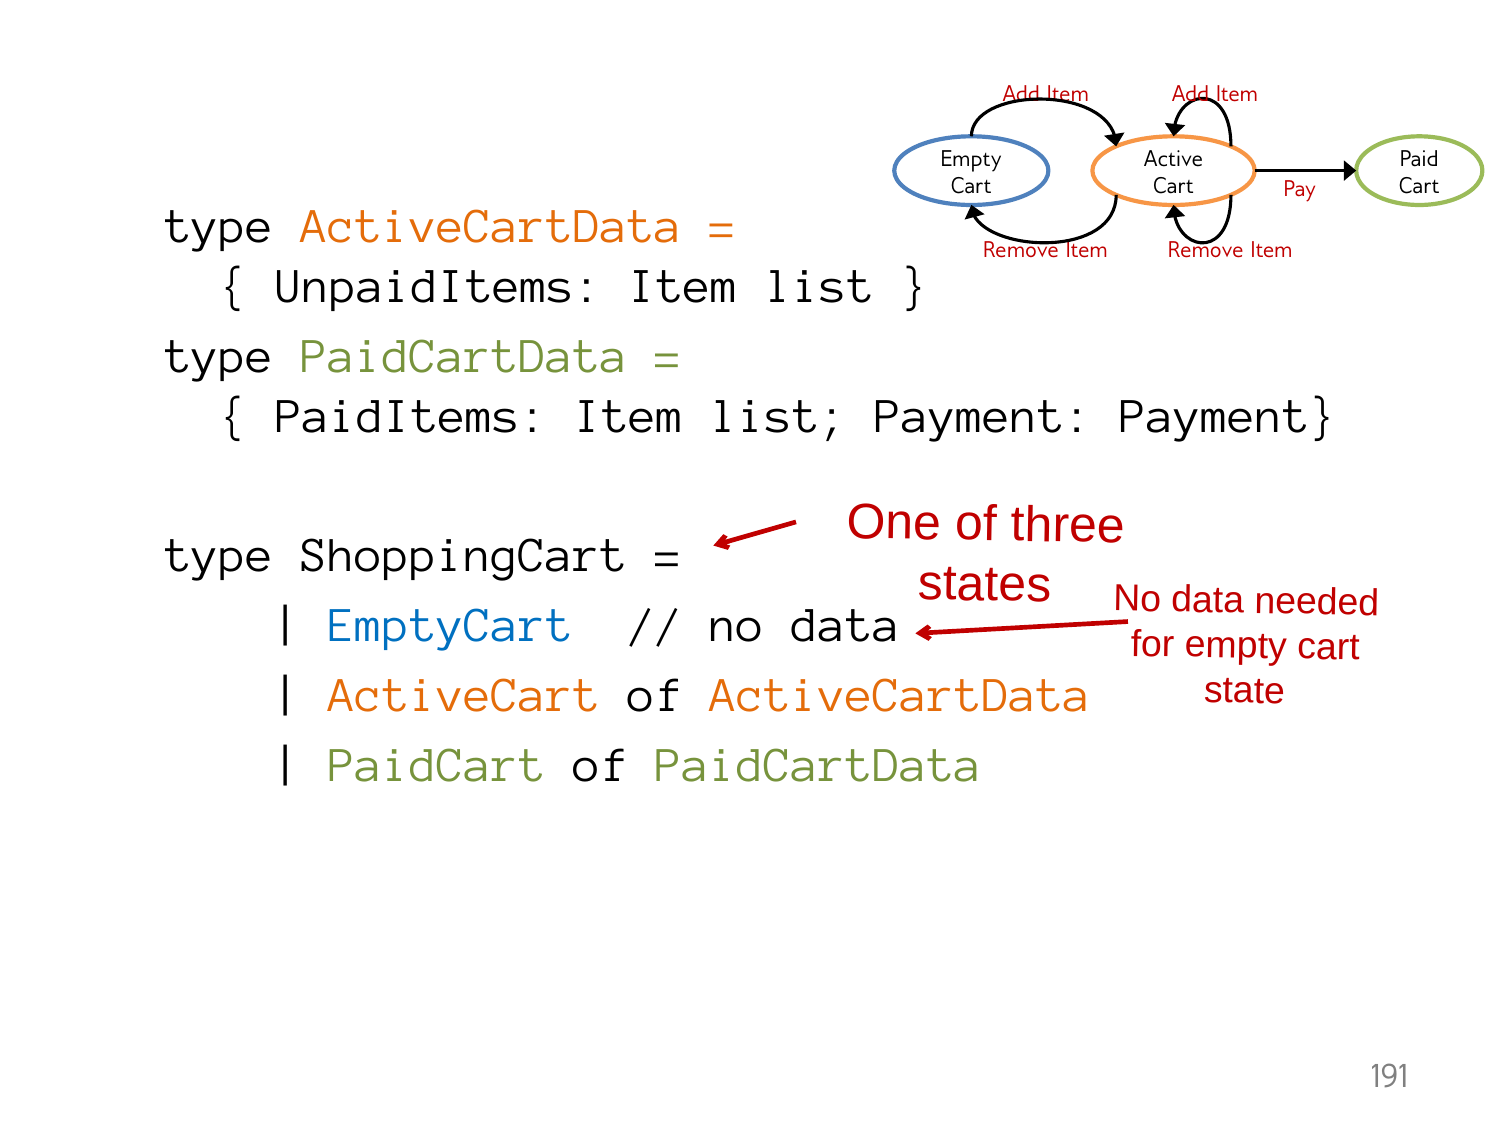

#
Add Item
Add Item
Empty Cart
Active Cart
Paid Cart
Pay
Remove Item
Remove Item
type ActiveCartData =
{ UnpaidItems: Item list }
type PaidCartData =
{ PaidItems: Item list; Payment: Payment}

type ShoppingCart =
    | EmptyCart  // no data
    | ActiveCart of ActiveCartData
    | PaidCart of PaidCartData
One of three states
No data needed for empty cart state